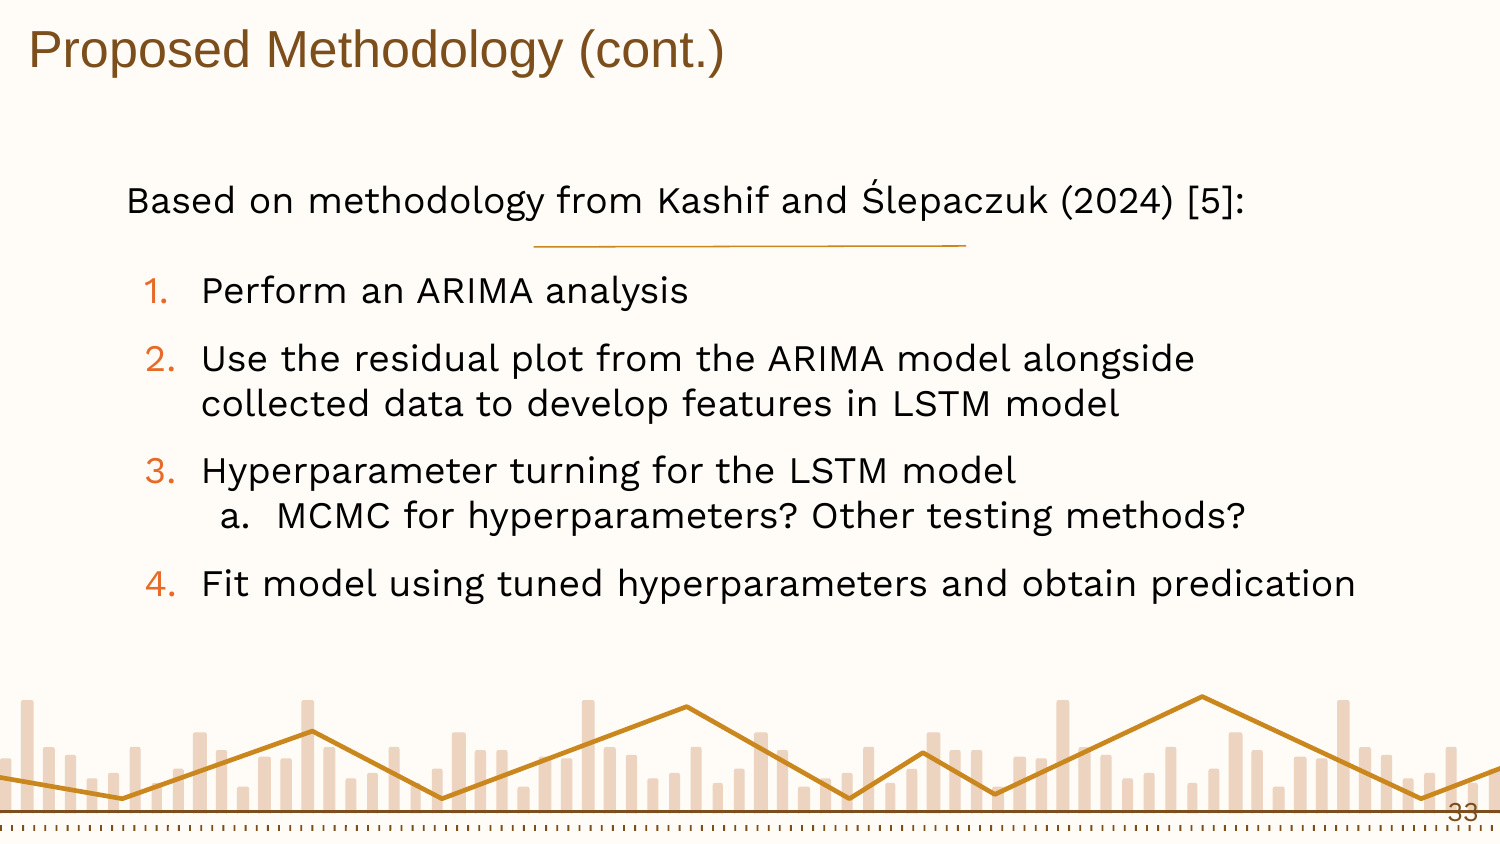

Proposed Methodology (cont.)
Based on methodology from Kashif and Ślepaczuk (2024) [5]:

Perform an ARIMA analysis

Use the residual plot from the ARIMA model alongside collected data to develop features in LSTM model

Hyperparameter turning for the LSTM model
MCMC for hyperparameters? Other testing methods?

Fit model using tuned hyperparameters and obtain predication
33